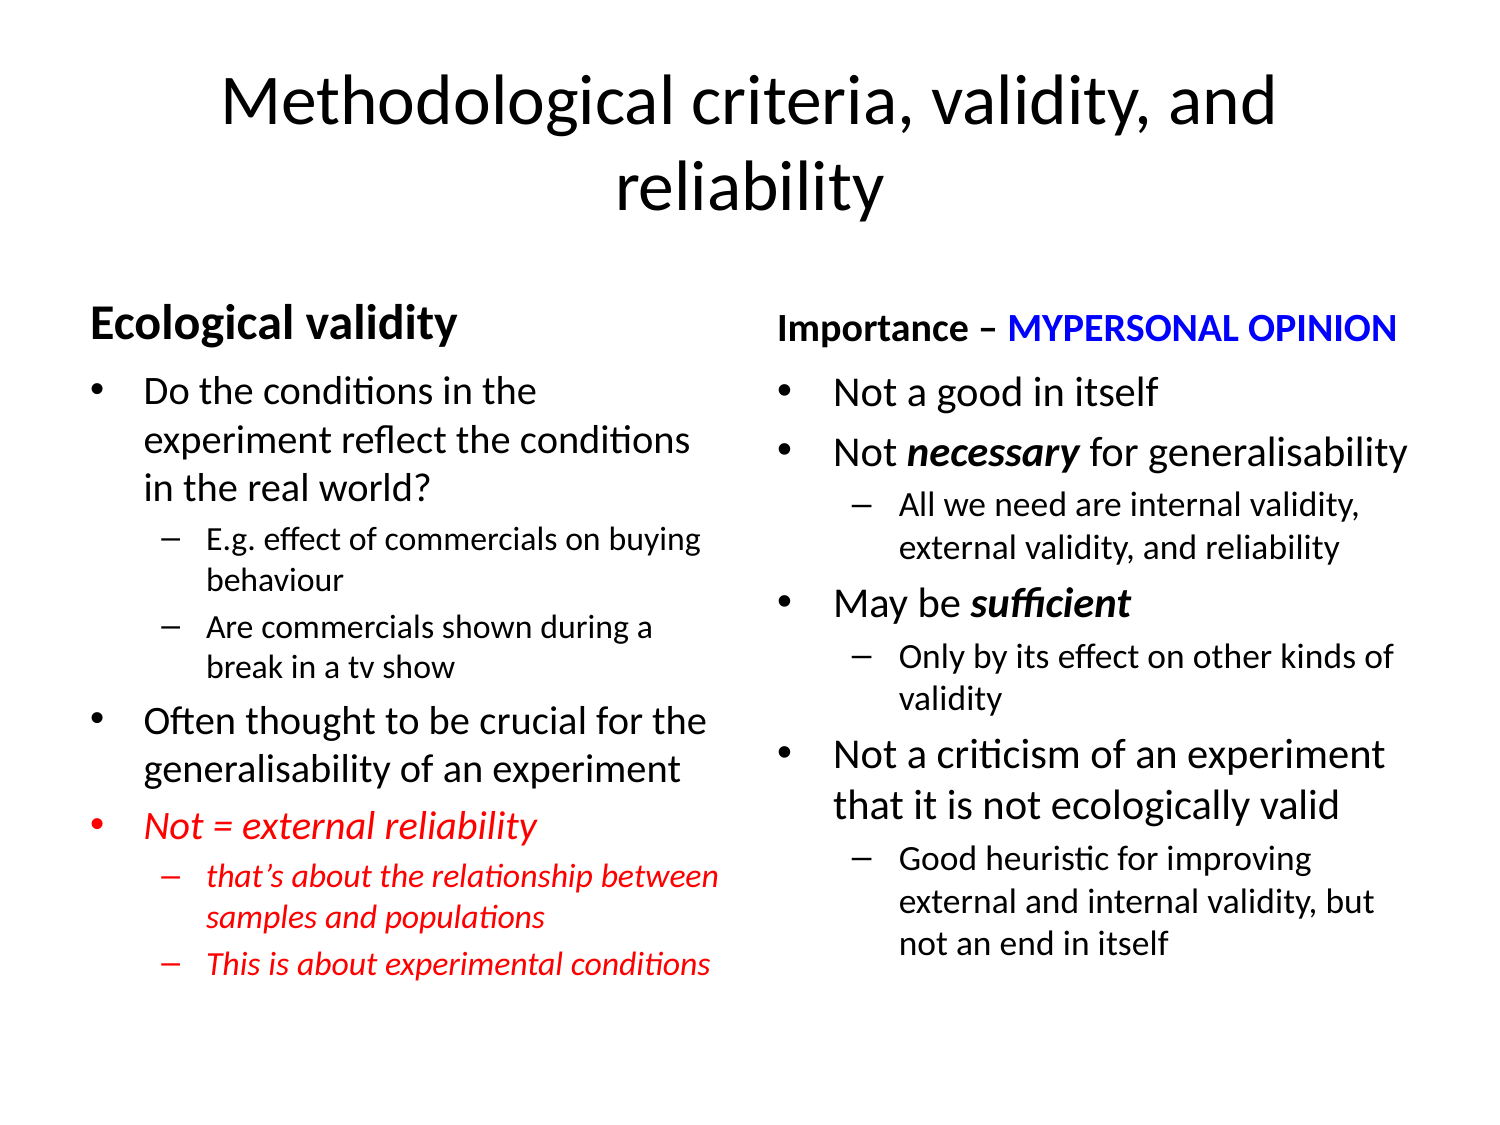

# Methodological criteria, validity, and reliability
Ecological validity
Importance – MYPERSONAL OPINION
Do the conditions in the experiment reflect the conditions in the real world?
E.g. effect of commercials on buying behaviour
Are commercials shown during a break in a tv show
Often thought to be crucial for the generalisability of an experiment
Not = external reliability
that’s about the relationship between samples and populations
This is about experimental conditions

Not a good in itself
Not necessary for generalisability
All we need are internal validity, external validity, and reliability
May be sufficient
Only by its effect on other kinds of validity
Not a criticism of an experiment that it is not ecologically valid
Good heuristic for improving external and internal validity, but not an end in itself